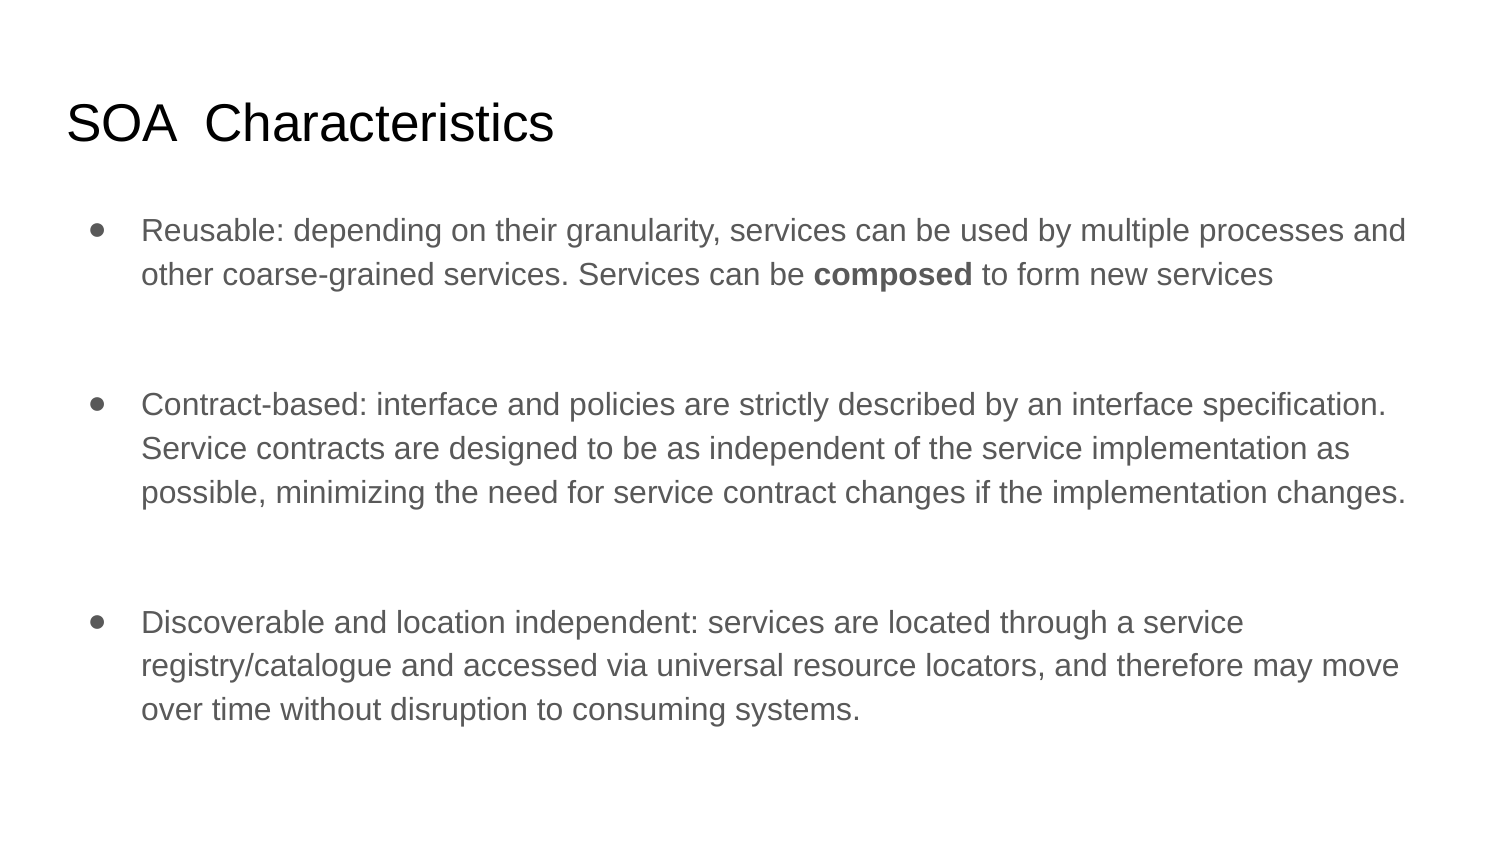

# SOA  Characteristics
Reusable: depending on their granularity, services can be used by multiple processes and other coarse-grained services. Services can be composed to form new services

Contract-based: interface and policies are strictly described by an interface specification. Service contracts are designed to be as independent of the service implementation as possible, minimizing the need for service contract changes if the implementation changes.

Discoverable and location independent: services are located through a service registry/catalogue and accessed via universal resource locators, and therefore may move over time without disruption to consuming systems.